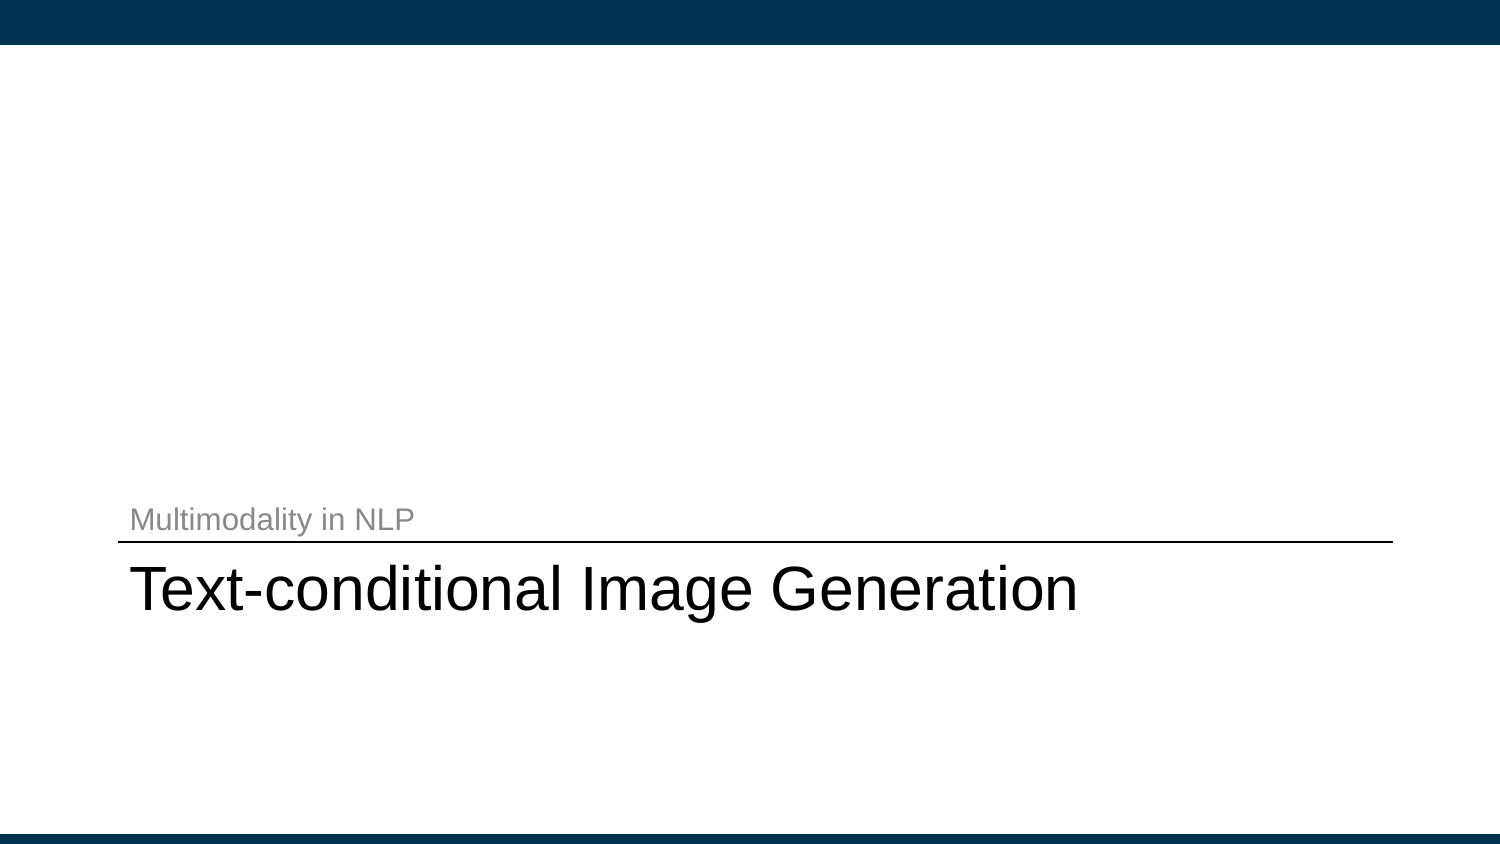

Multimodality in NLP
# Text-conditional Image Generation